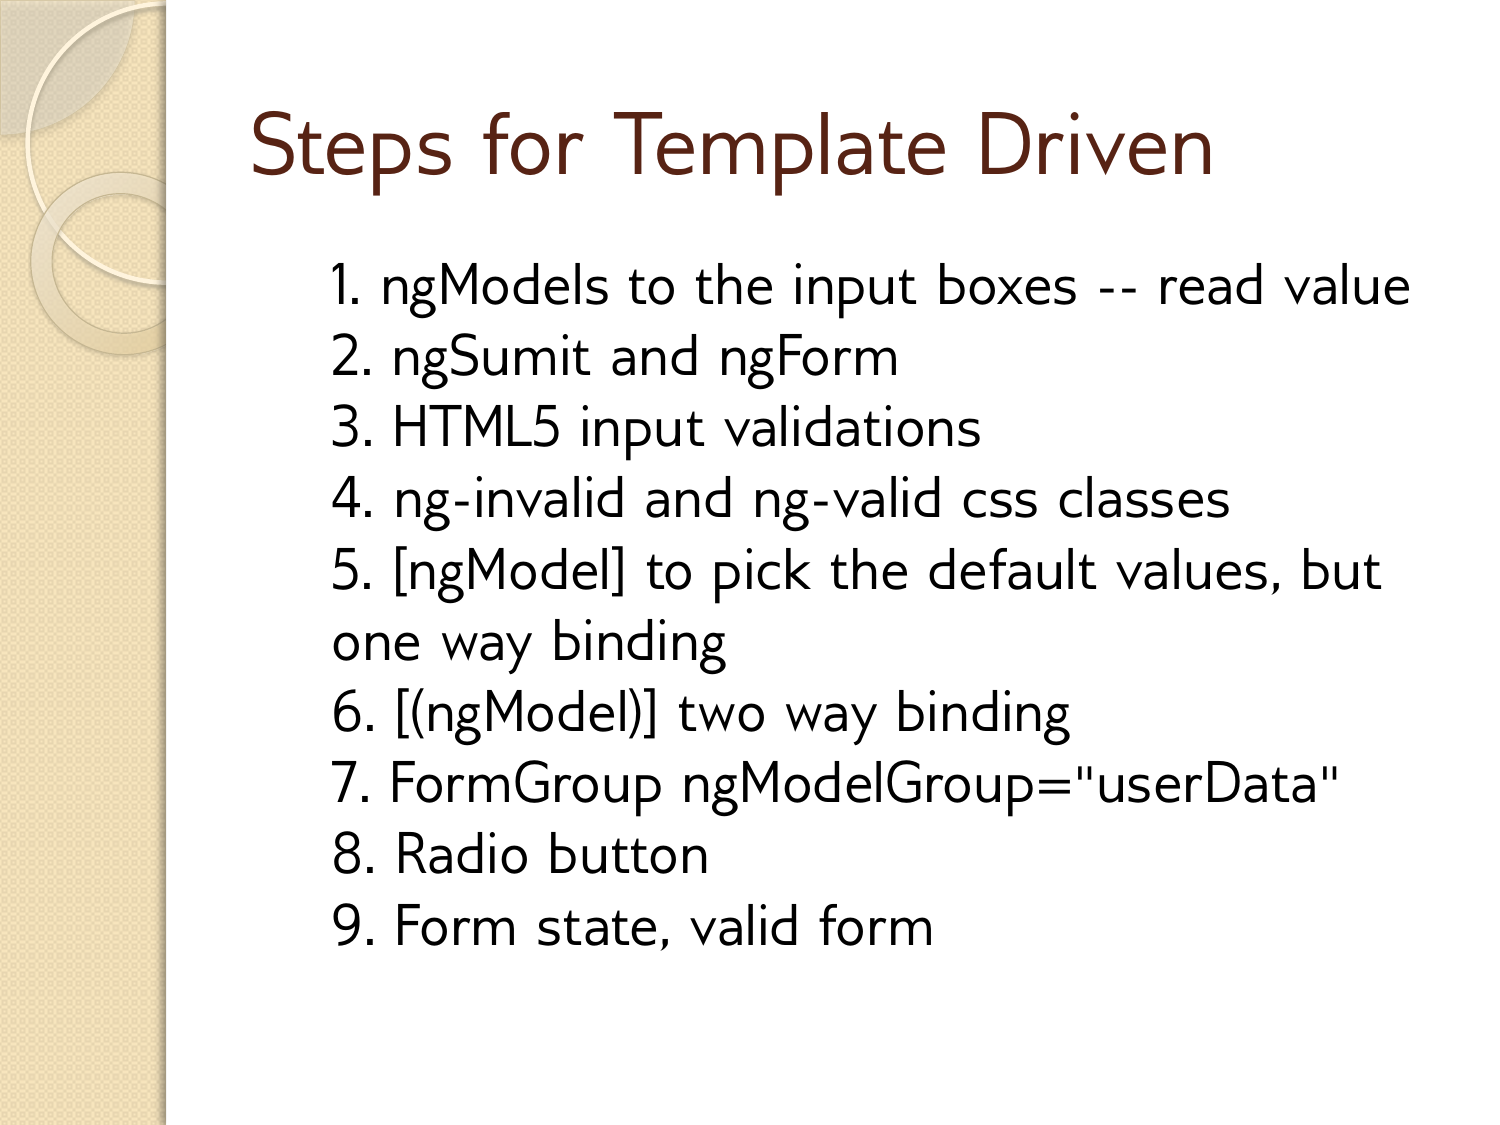

# Steps for Template Driven
	1. ngModels to the input boxes -- read value
2. ngSumit and ngForm
3. HTML5 input validations
4. ng-invalid and ng-valid css classes
5. [ngModel] to pick the default values, but one way binding
6. [(ngModel)] two way binding
7. FormGroup ngModelGroup="userData"
8. Radio button
9. Form state, valid form